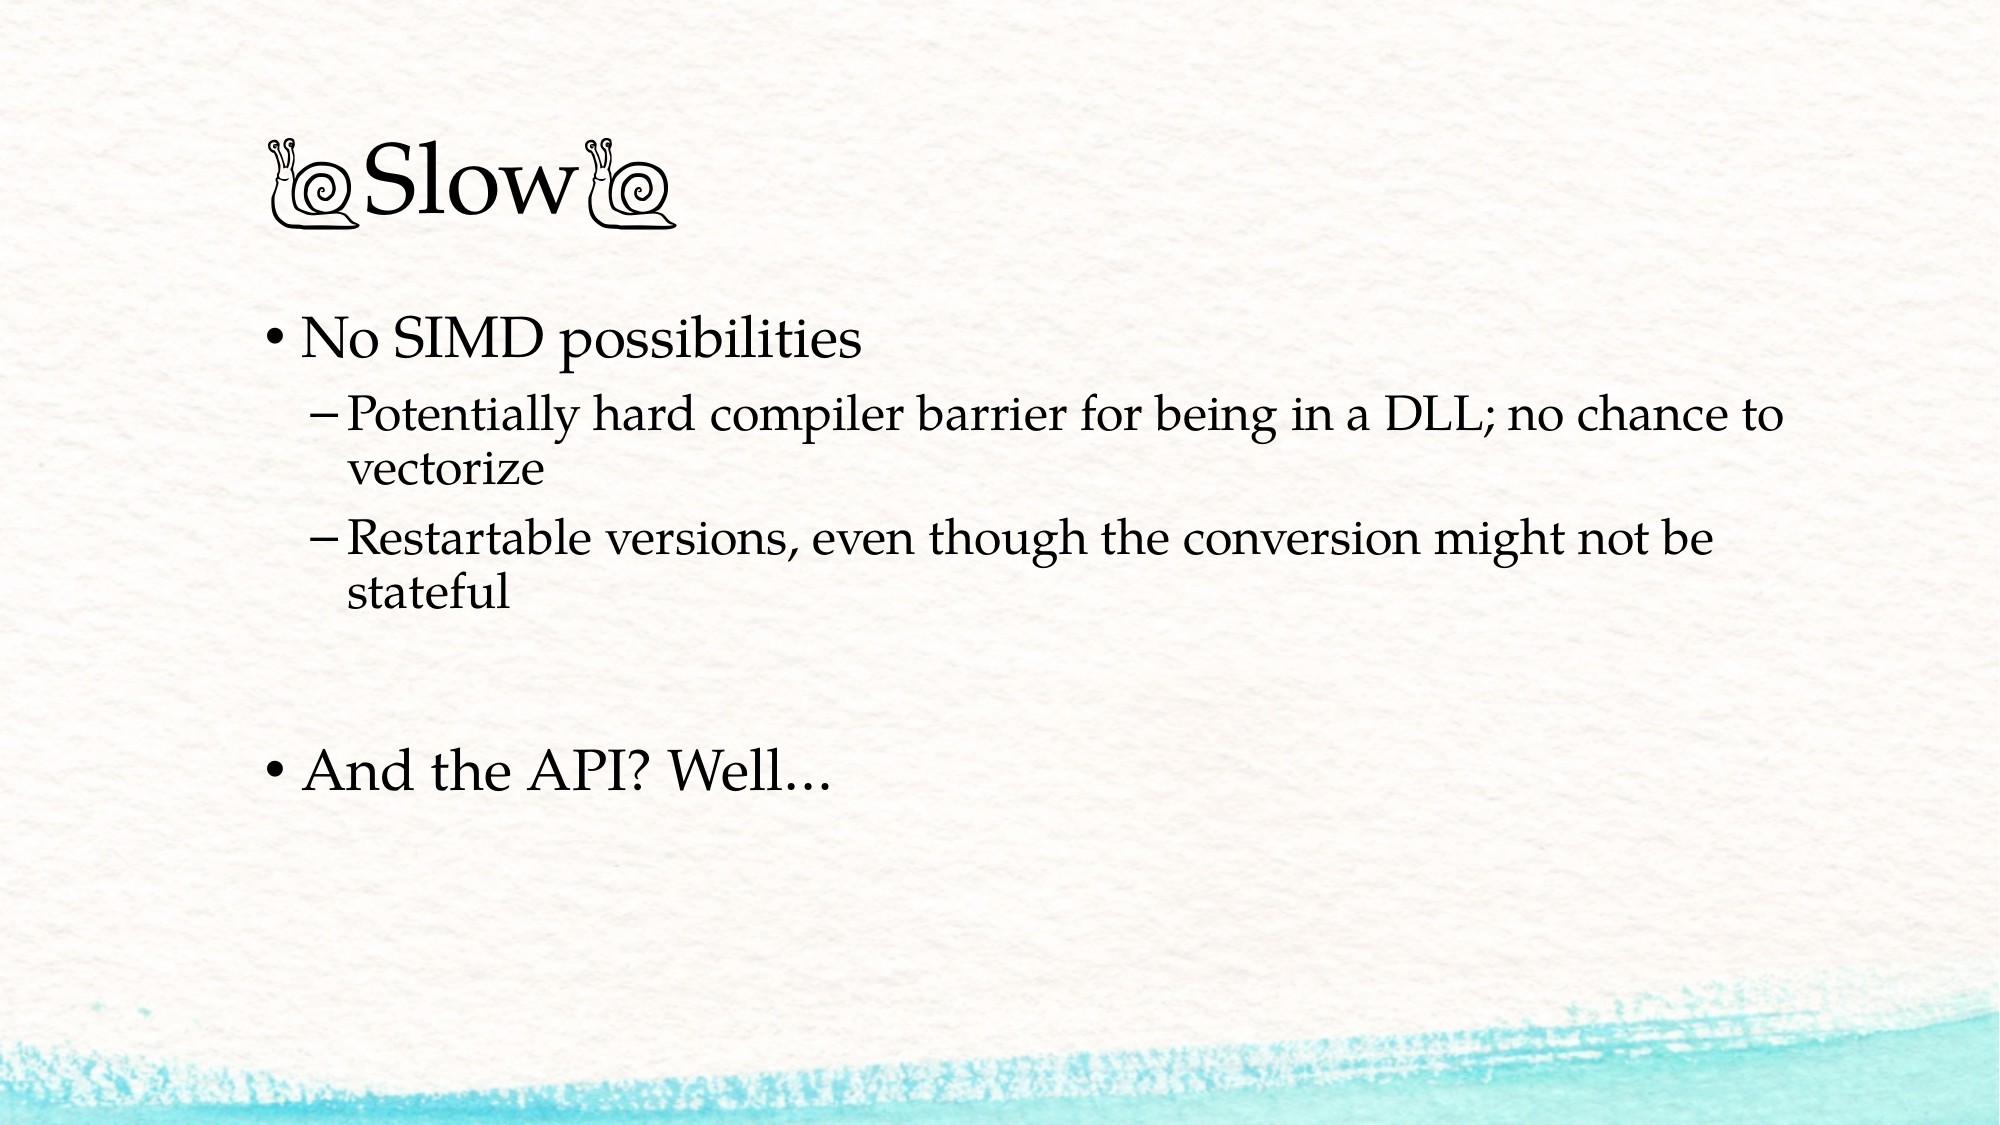

# 🐌Slow🐌
No SIMD possibilities
Potentially hard compiler barrier for being in a DLL; no chance to vectorize
Restartable versions, even though the conversion might not be stateful

And the API? Well…